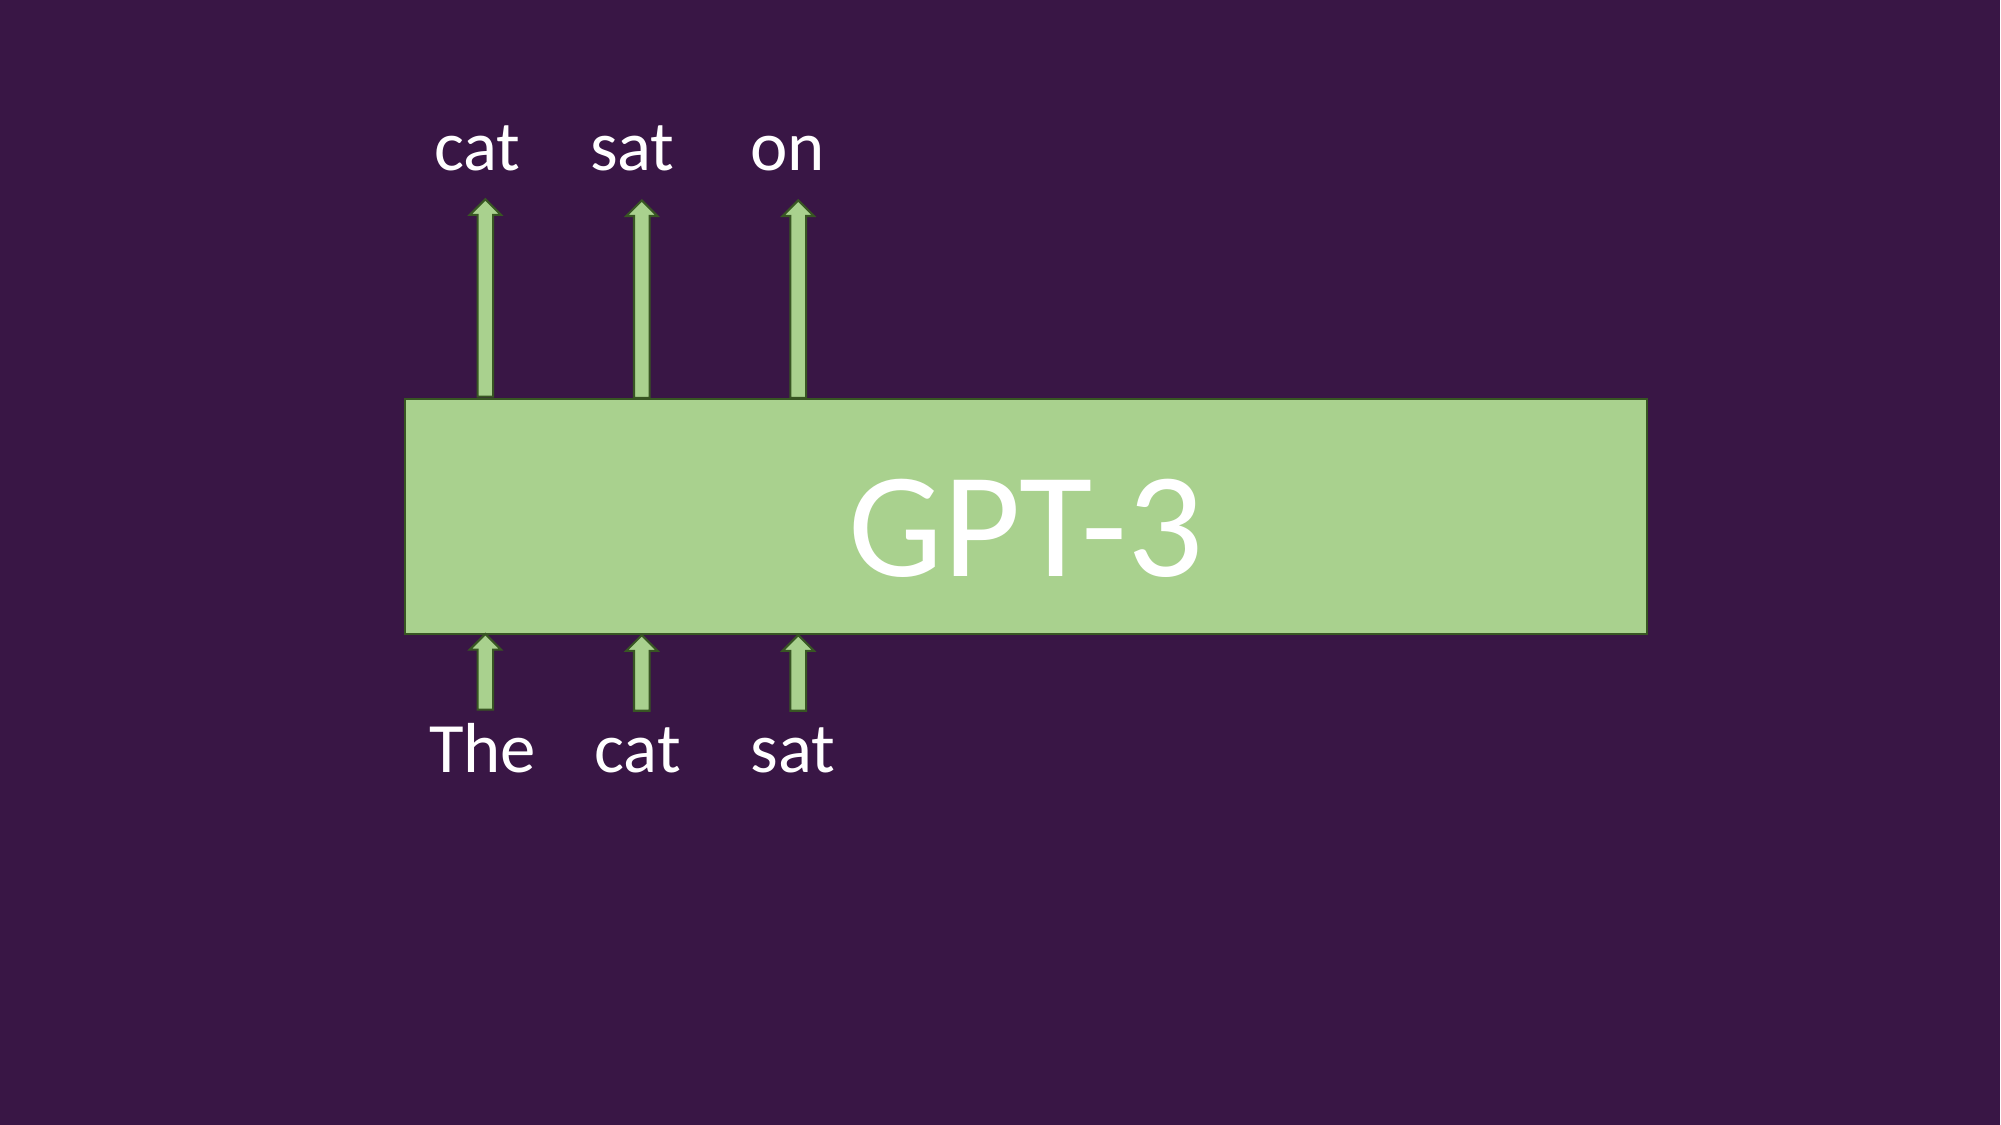

|  | cat | sat | on |
| --- | --- | --- | --- |

GPT-3

| The | cat | sat |
| --- | --- | --- |